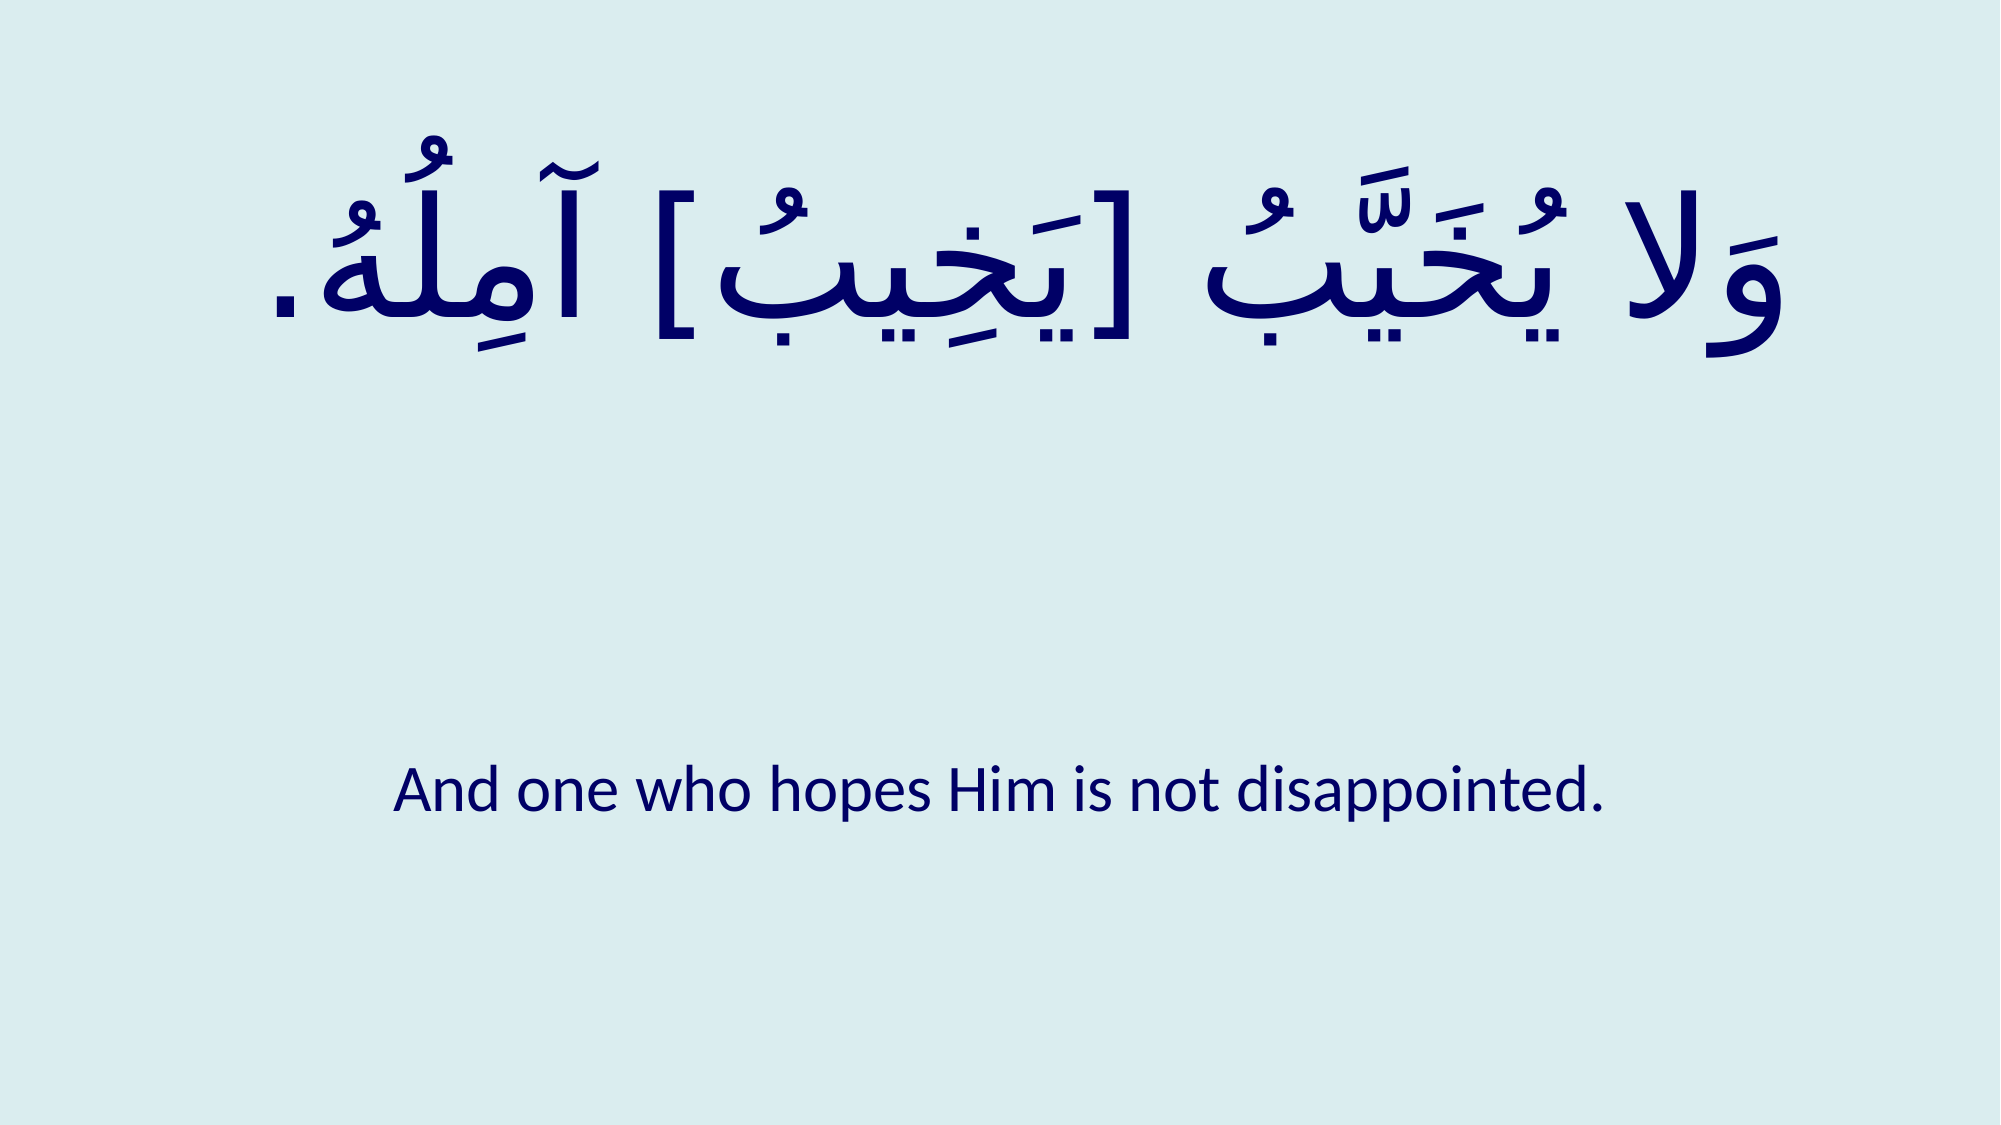

# وَلا يُخَيَّبُ [يَخِيبُ‏] آمِلُهُ.
And one who hopes Him is not disappointed.